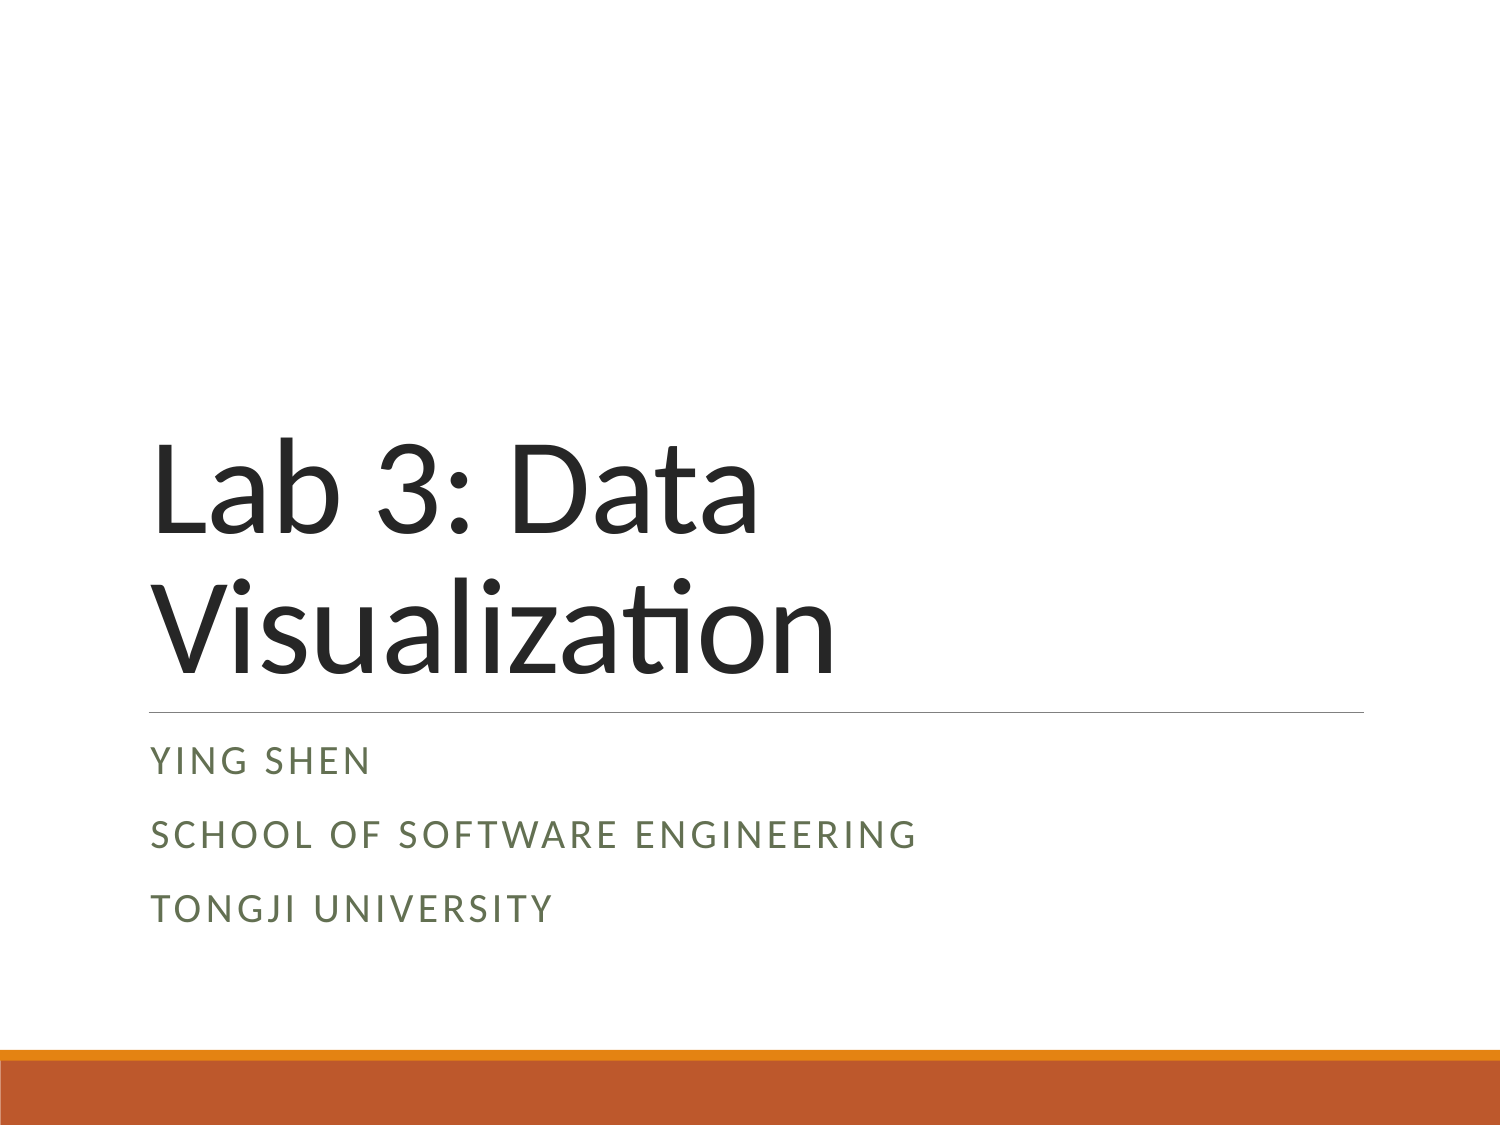

# Lab 3: Data Visualization
Ying shen
School of software engineering
tongji university